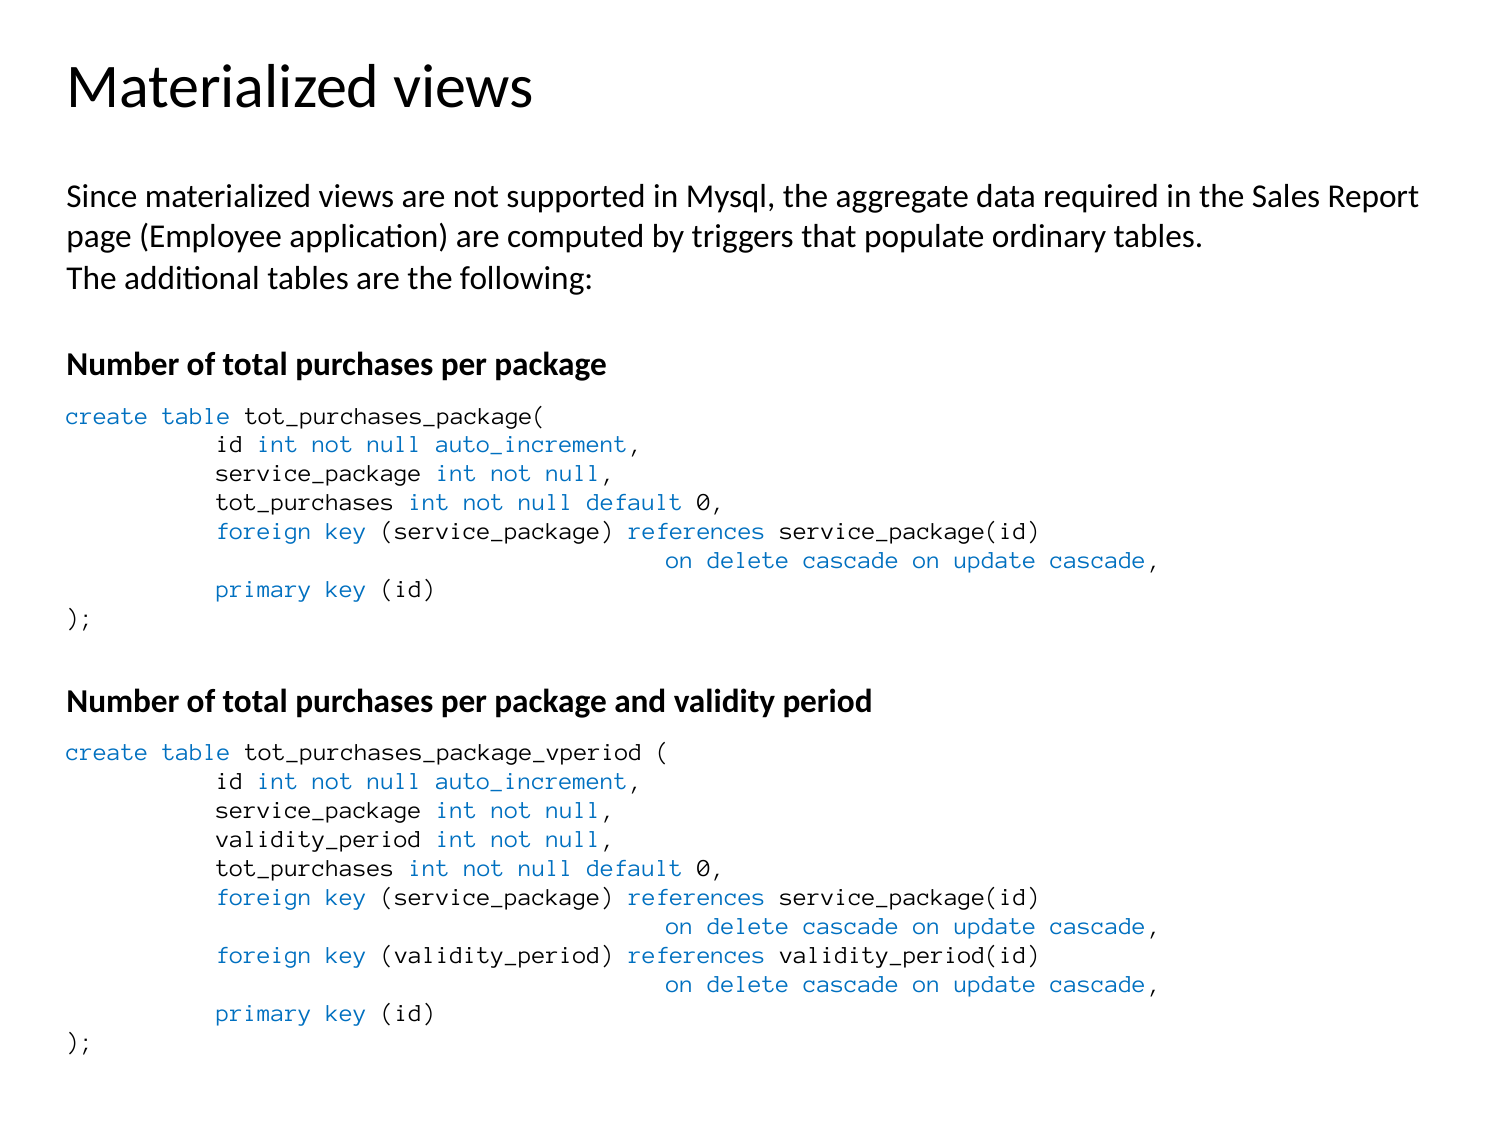

# Materialized views
Since materialized views are not supported in Mysql, the aggregate data required in the Sales Report page (Employee application) are computed by triggers that populate ordinary tables.
The additional tables are the following:

Number of total purchases per package
create table tot_purchases_package(
	id int not null auto_increment,
	service_package int not null,
	tot_purchases int not null default 0,
    	foreign key (service_package) references service_package(id)
				on delete cascade on update cascade,
    	primary key (id)
);

Number of total purchases per package and validity period
create table tot_purchases_package_vperiod (
	id int not null auto_increment,
    	service_package int not null,
    	validity_period int not null,
    	tot_purchases int not null default 0,
    	foreign key (service_package) references service_package(id)
				on delete cascade on update cascade,
    	foreign key (validity_period) references validity_period(id)
				on delete cascade on update cascade,
    	primary key (id)
);